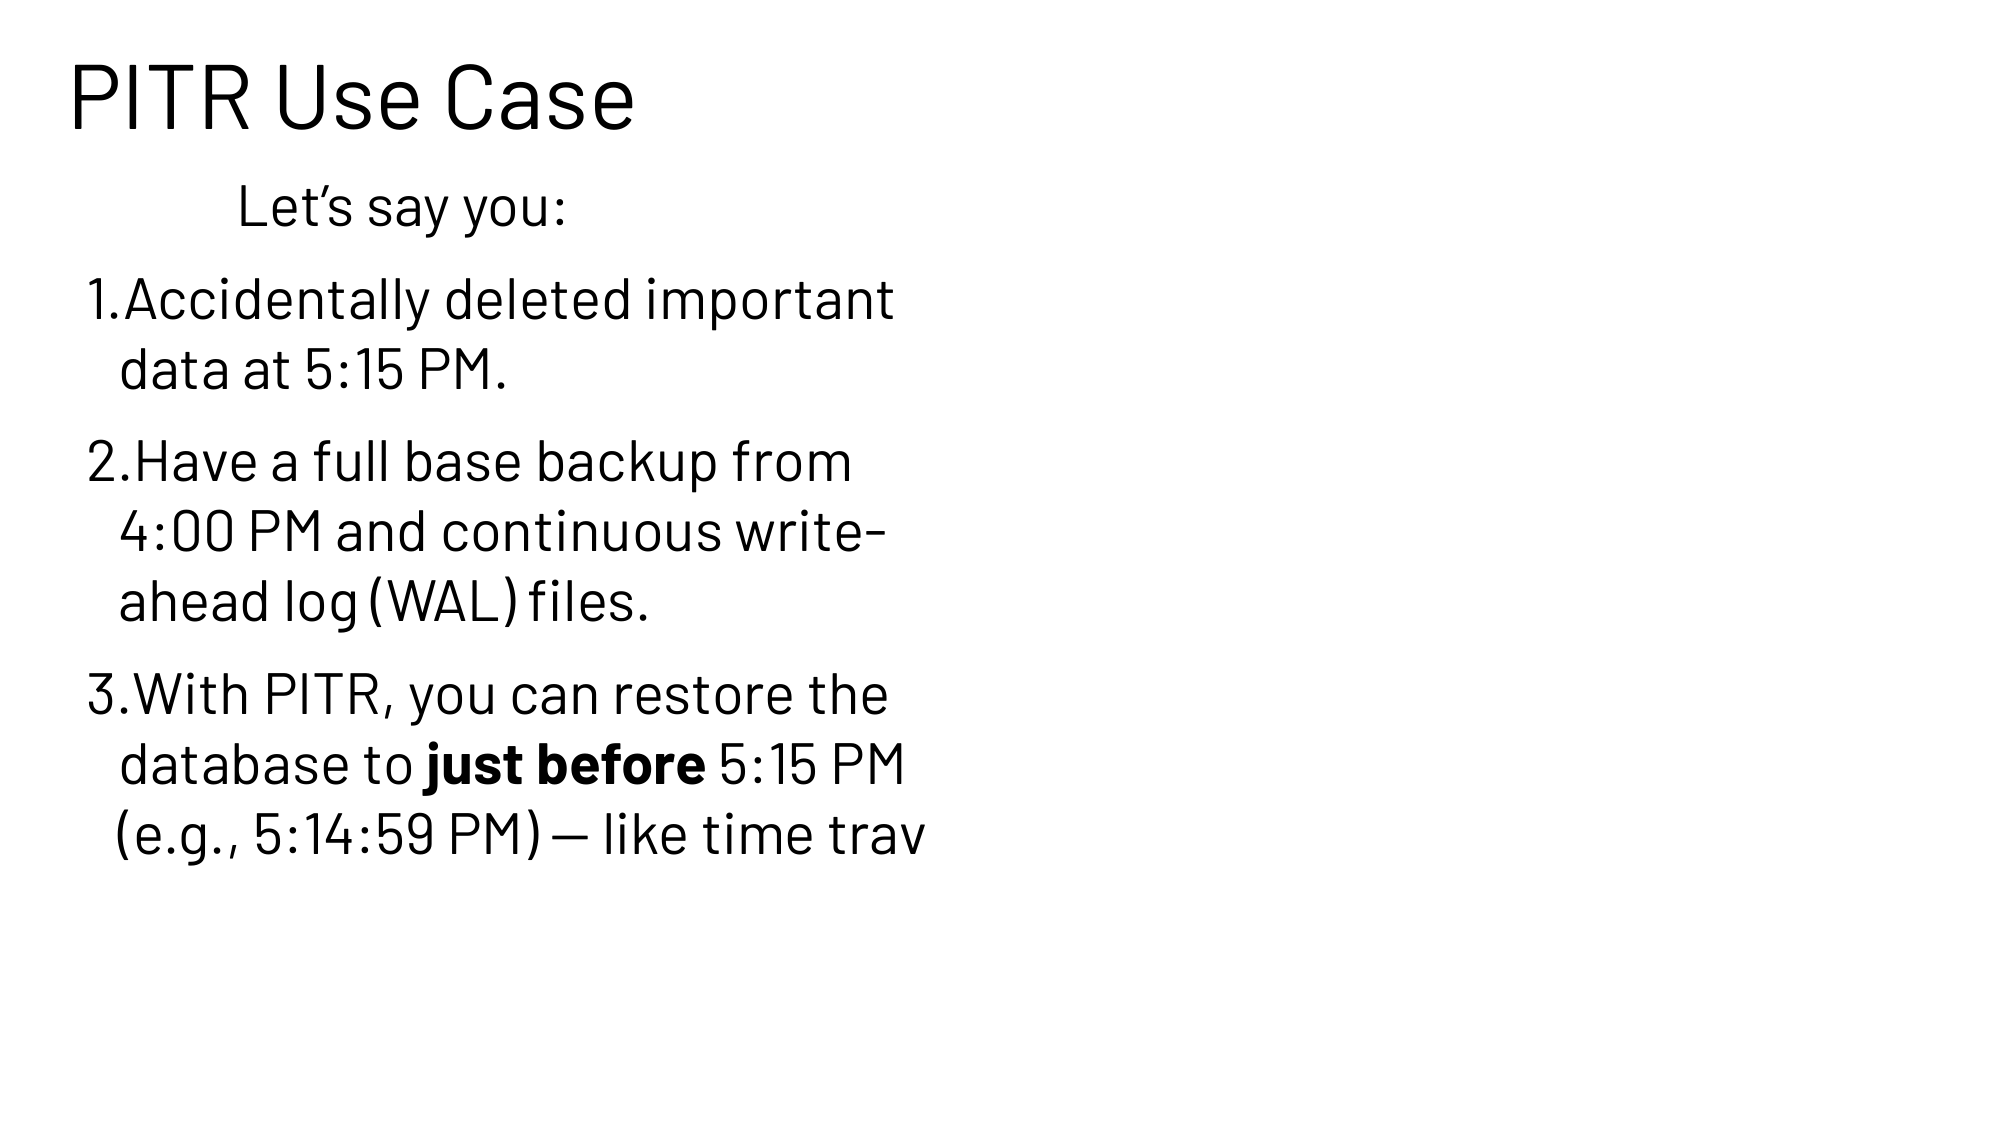

# PITR Use Case
	Let’s say you:
Accidentally deleted important data at 5:15 PM.
Have a full base backup from 4:00 PM and continuous write-ahead log (WAL) files.
With PITR, you can restore the database to just before 5:15 PM (e.g., 5:14:59 PM) — like time trav